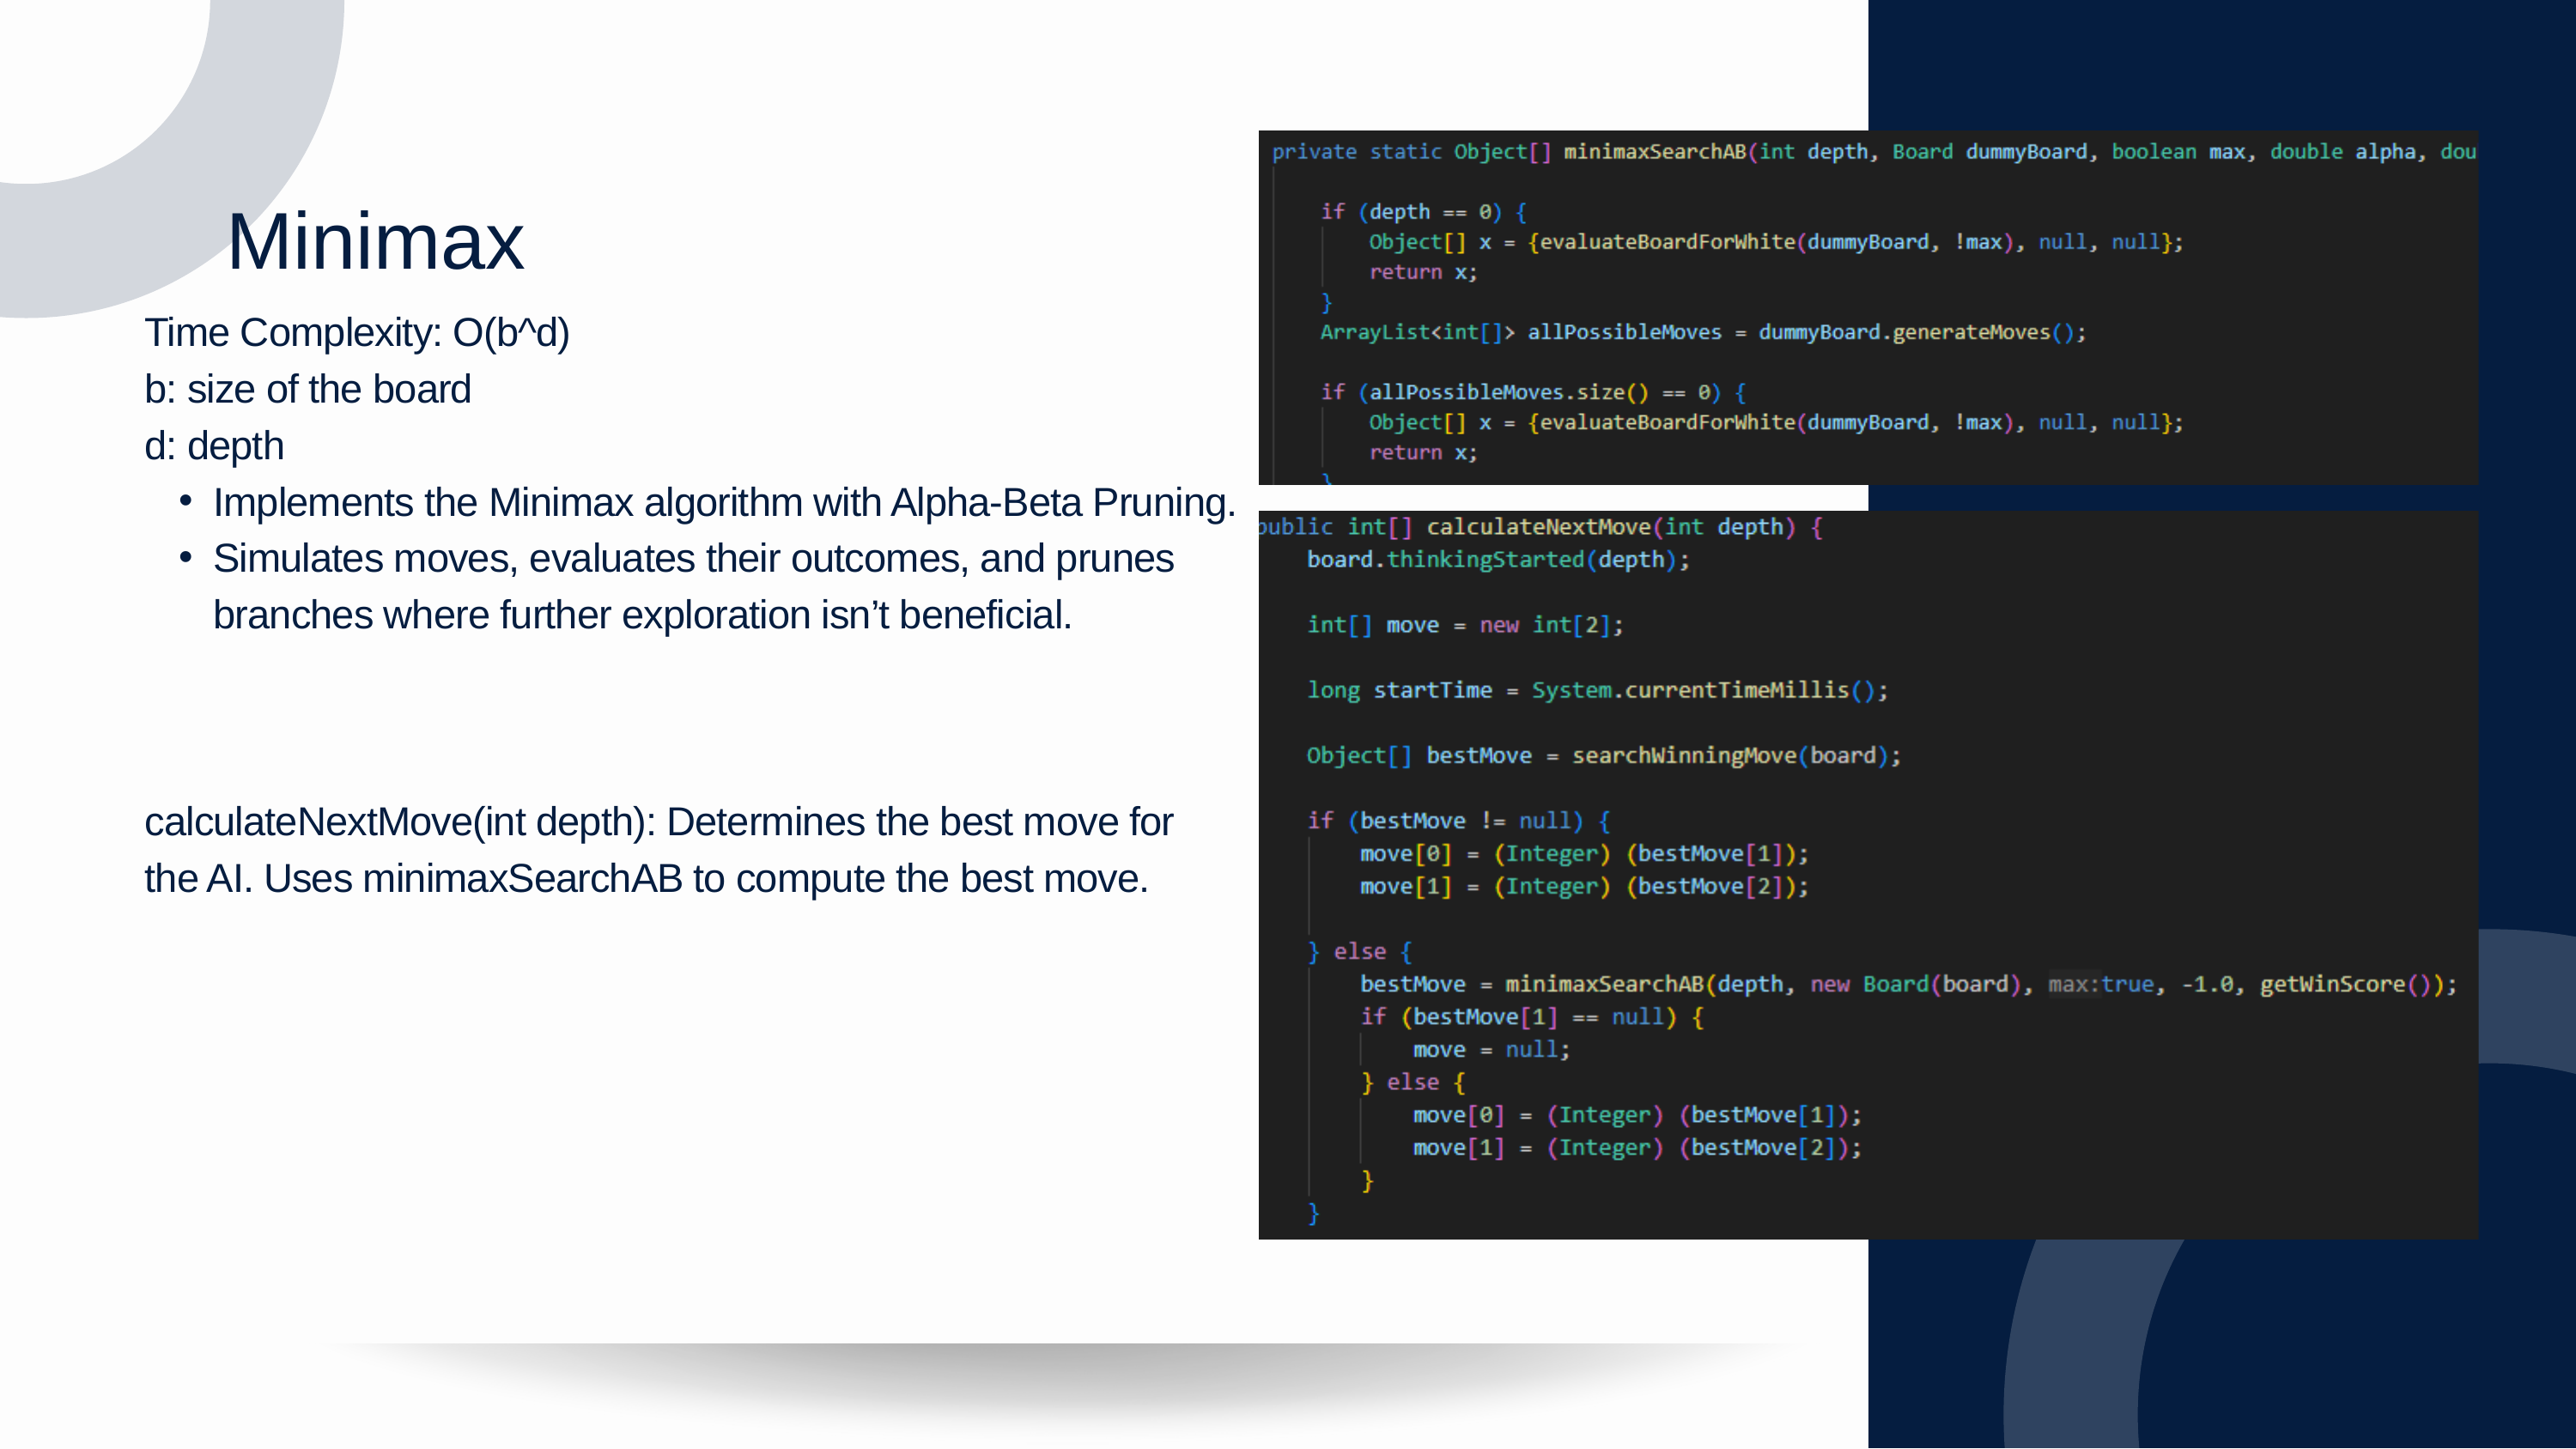

Minimax
Time Complexity: O(b^d)
b: size of the board
d: depth
Implements the Minimax algorithm with Alpha-Beta Pruning.
Simulates moves, evaluates their outcomes, and prunes branches where further exploration isn’t beneficial.

calculateNextMove(int depth): Determines the best move for the AI. Uses minimaxSearchAB to compute the best move.